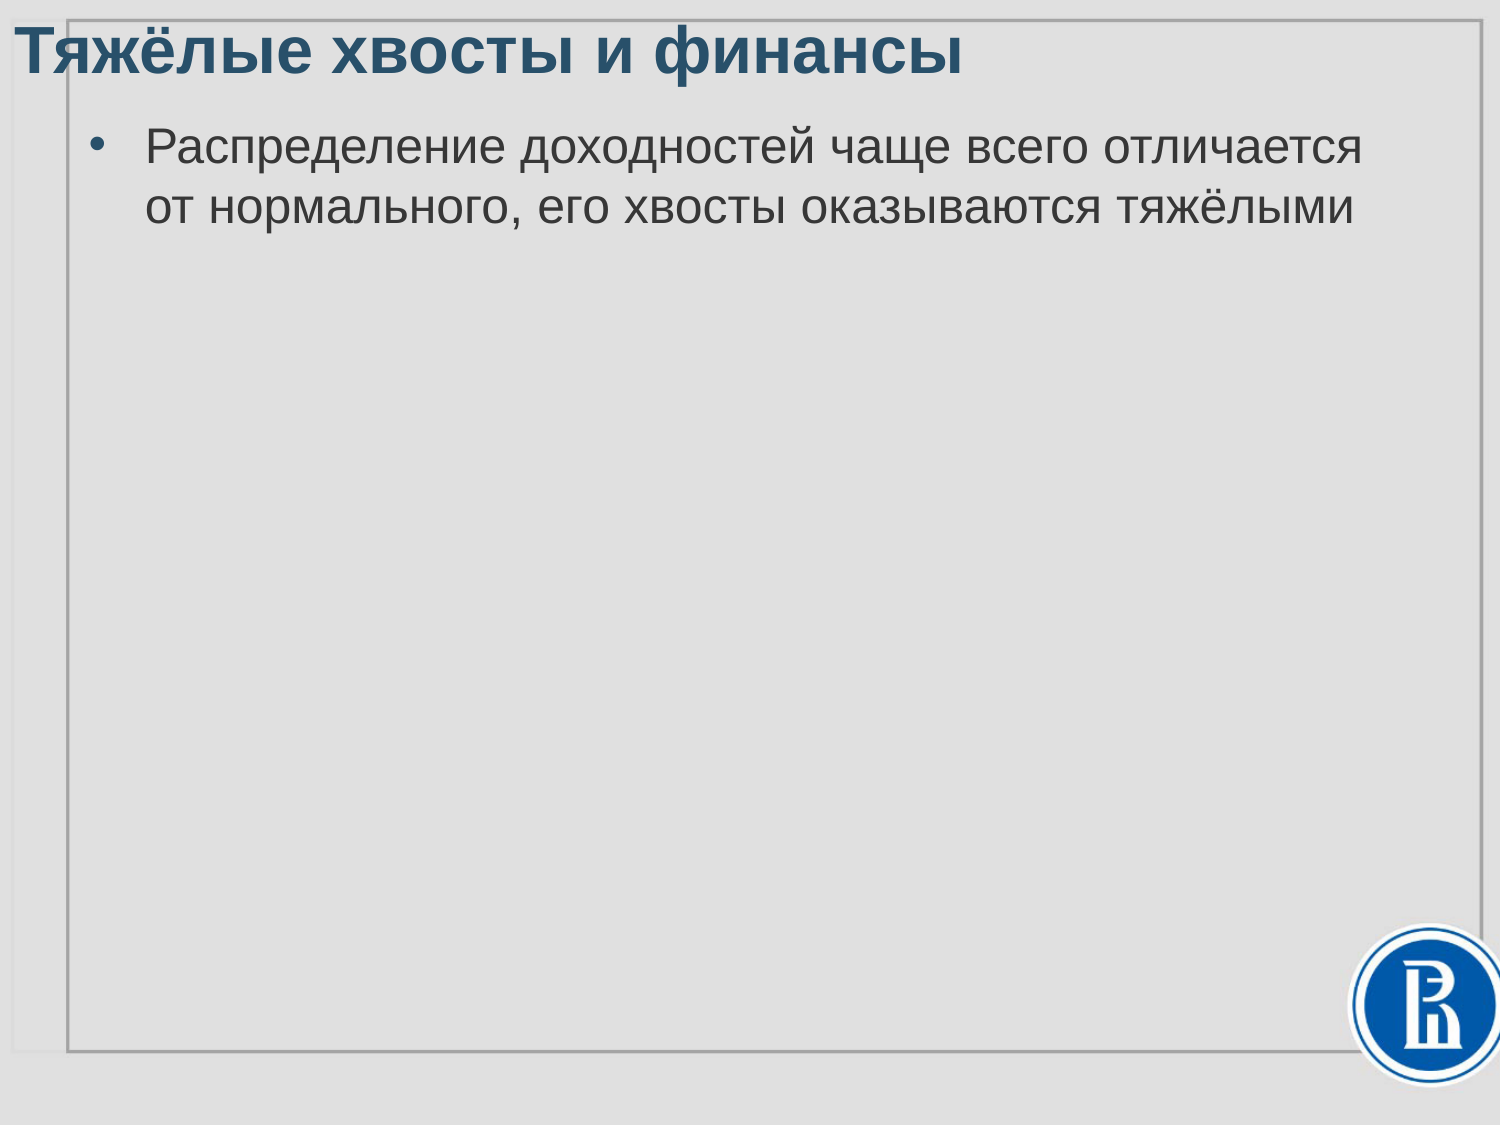

Тяжёлые хвосты и финансы
Распределение доходностей чаще всего отличается
от нормального, его хвосты оказываются тяжёлыми